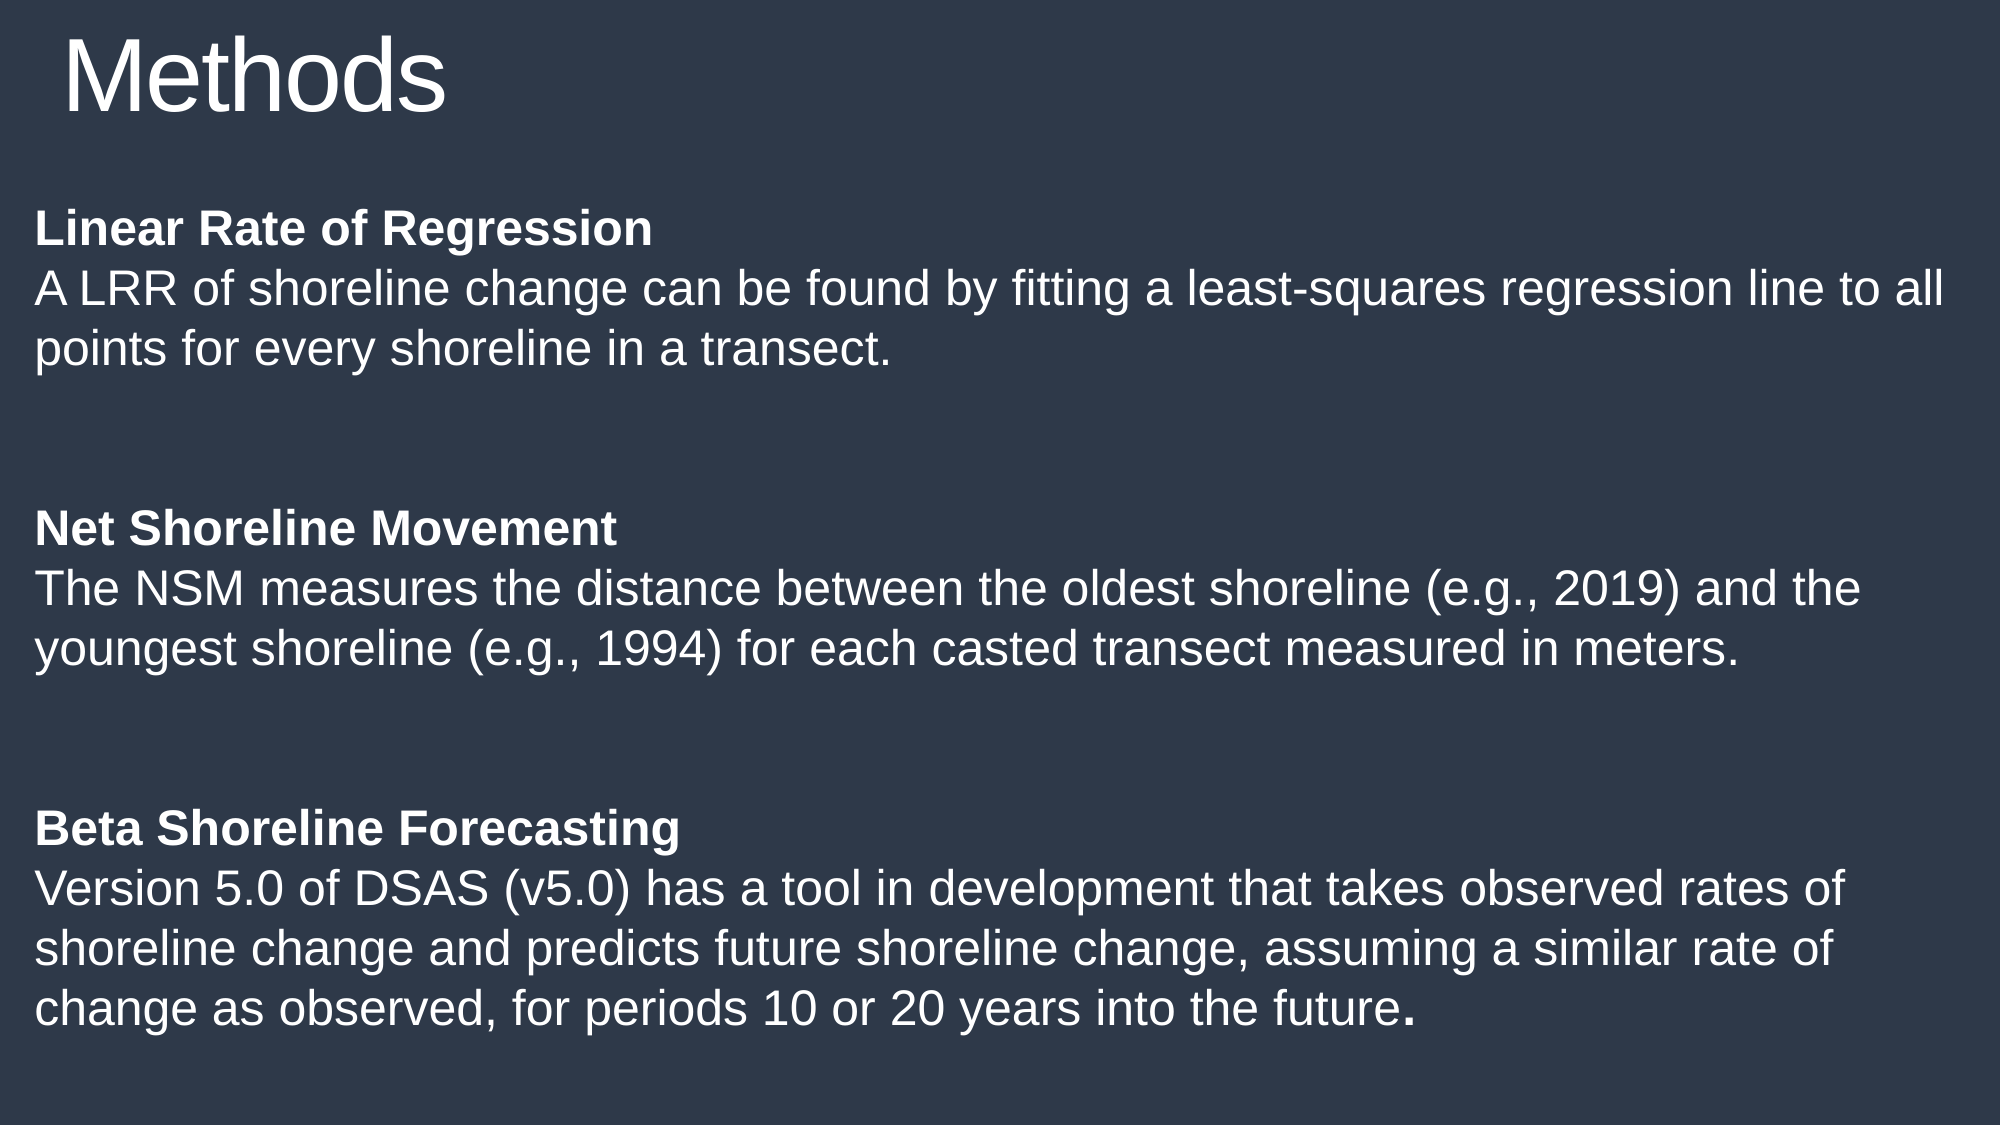

Methods
Linear Rate of Regression
A LRR of shoreline change can be found by fitting a least-squares regression line to all points for every shoreline in a transect.

Net Shoreline Movement
The NSM measures the distance between the oldest shoreline (e.g., 2019) and the youngest shoreline (e.g., 1994) for each casted transect measured in meters.

Beta Shoreline Forecasting
Version 5.0 of DSAS (v5.0) has a tool in development that takes observed rates of shoreline change and predicts future shoreline change, assuming a similar rate of change as observed, for periods 10 or 20 years into the future.